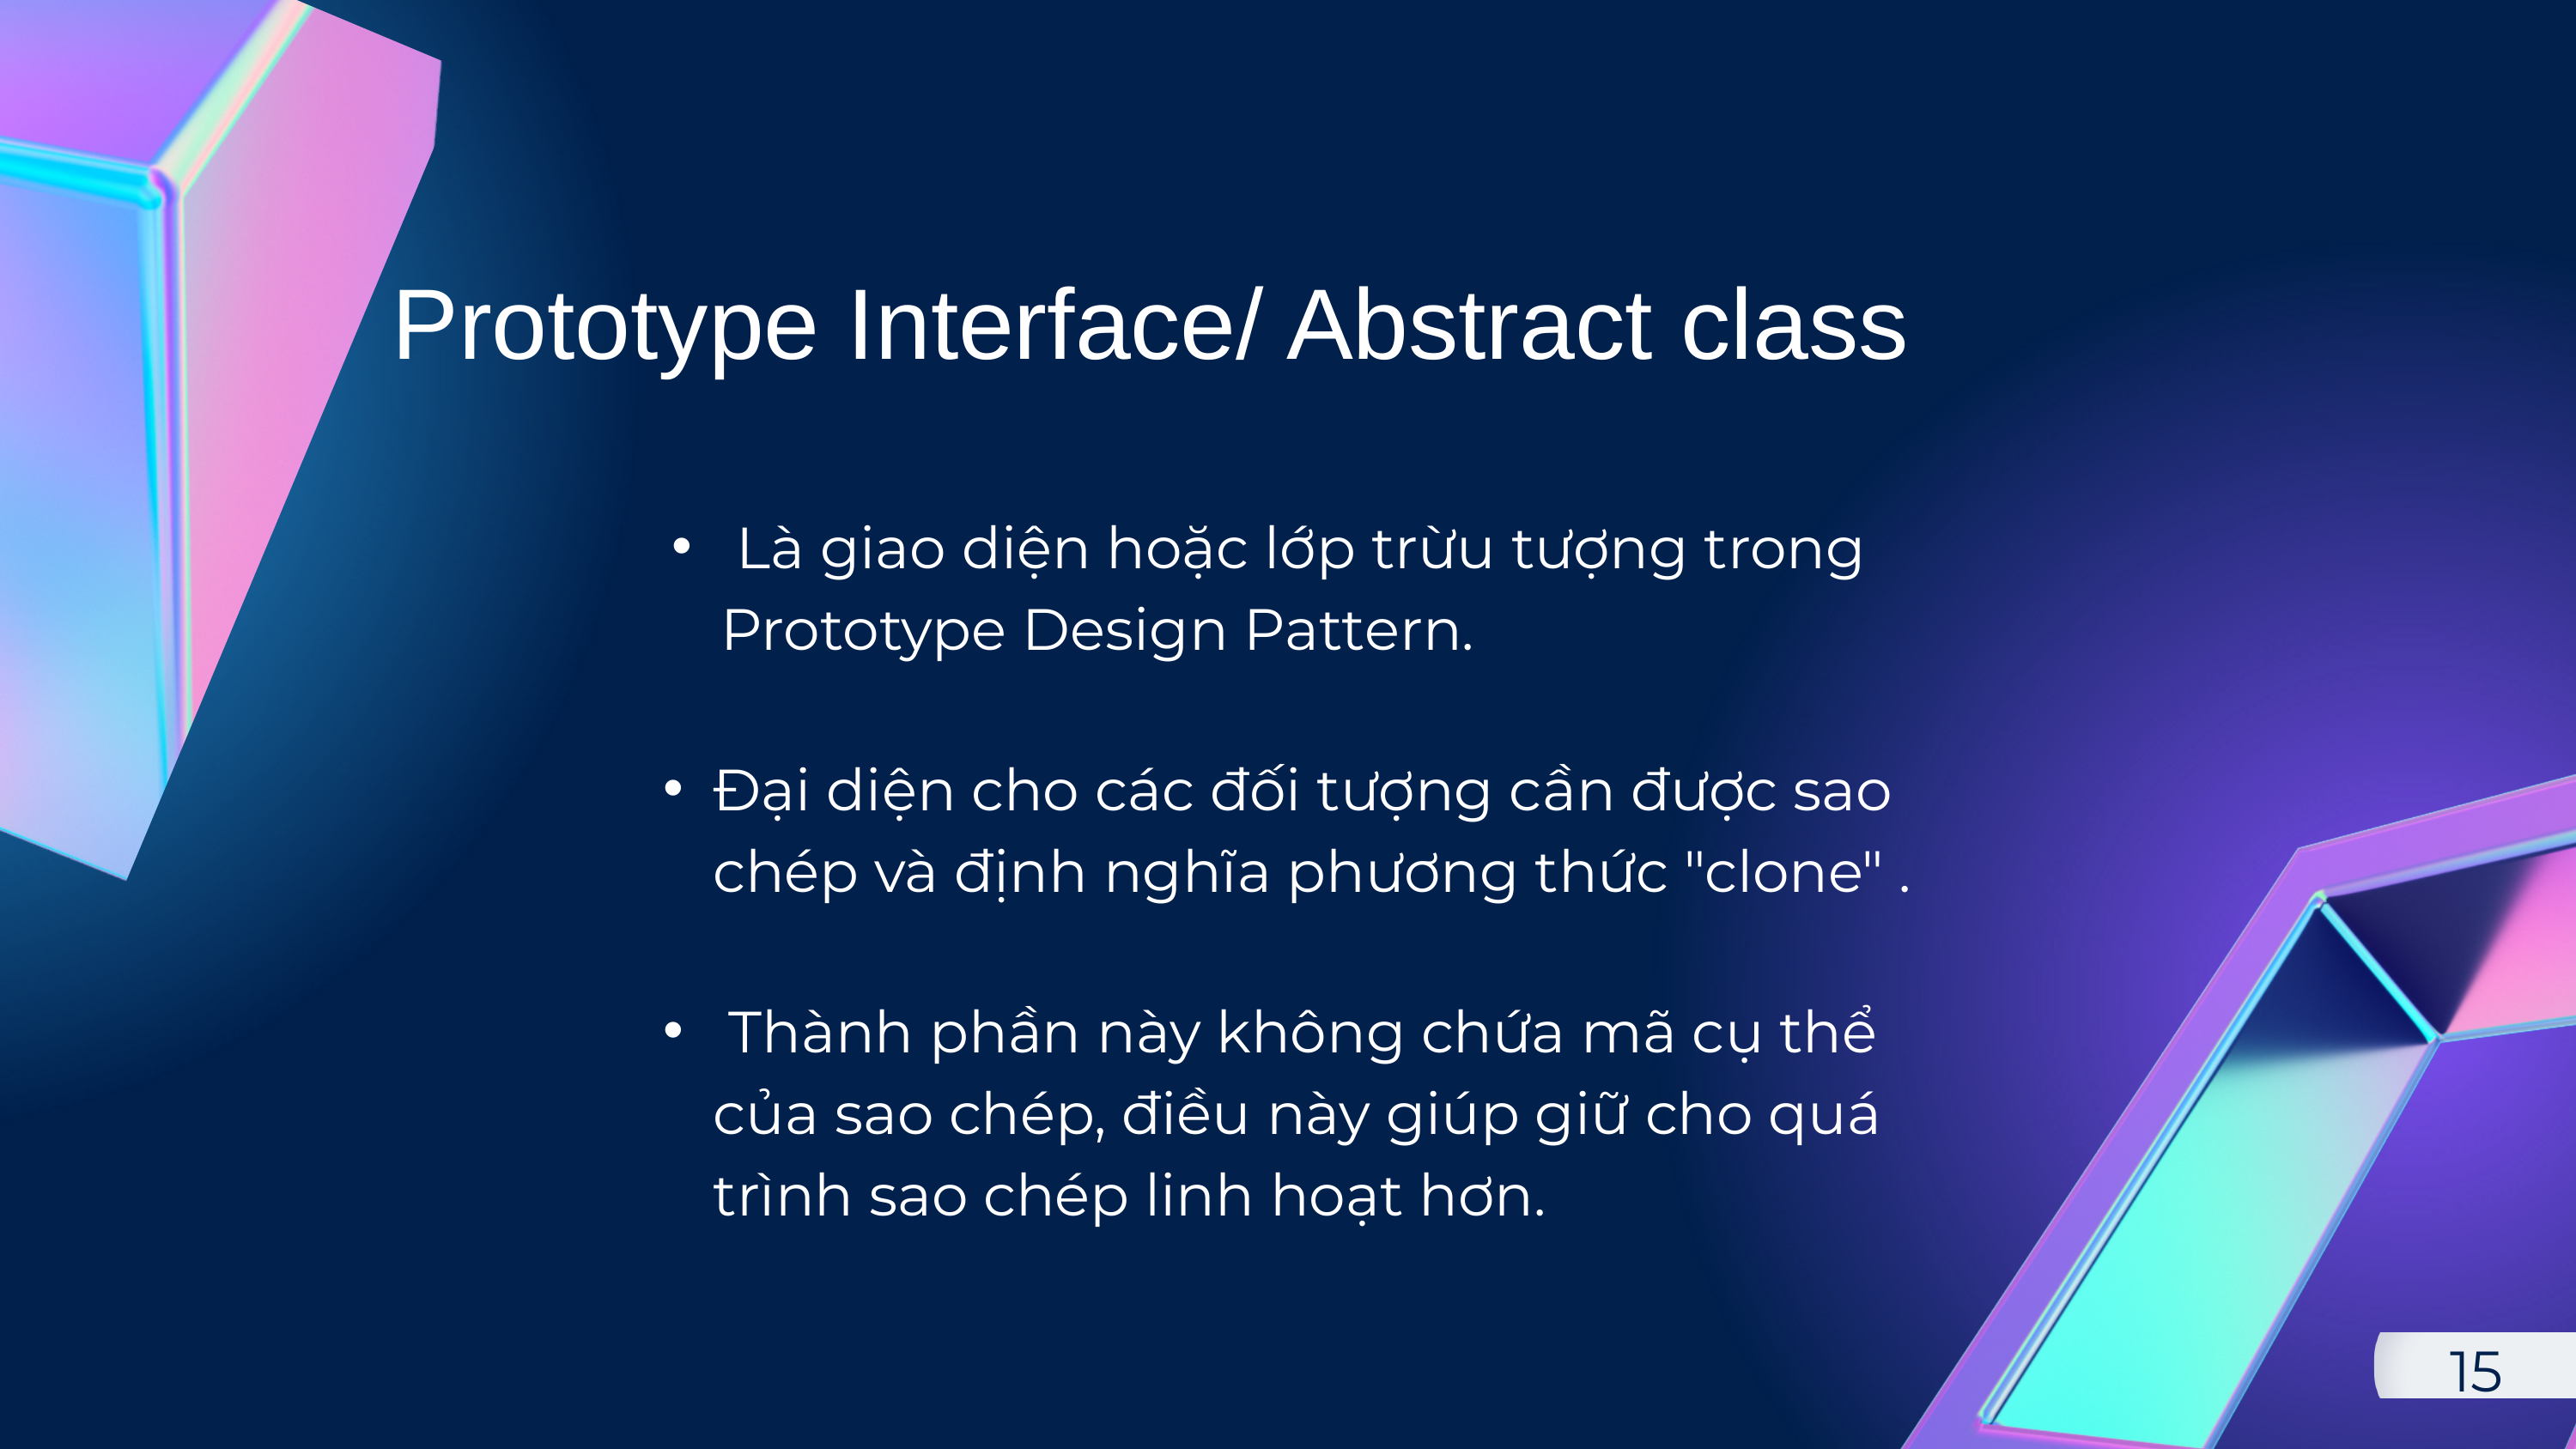

Prototype Interface/ Abstract class
 Là giao diện hoặc lớp trừu tượng trong Prototype Design Pattern.

Đại diện cho các đối tượng cần được sao chép và định nghĩa phương thức "clone" .
 Thành phần này không chứa mã cụ thể của sao chép, điều này giúp giữ cho quá trình sao chép linh hoạt hơn.

15